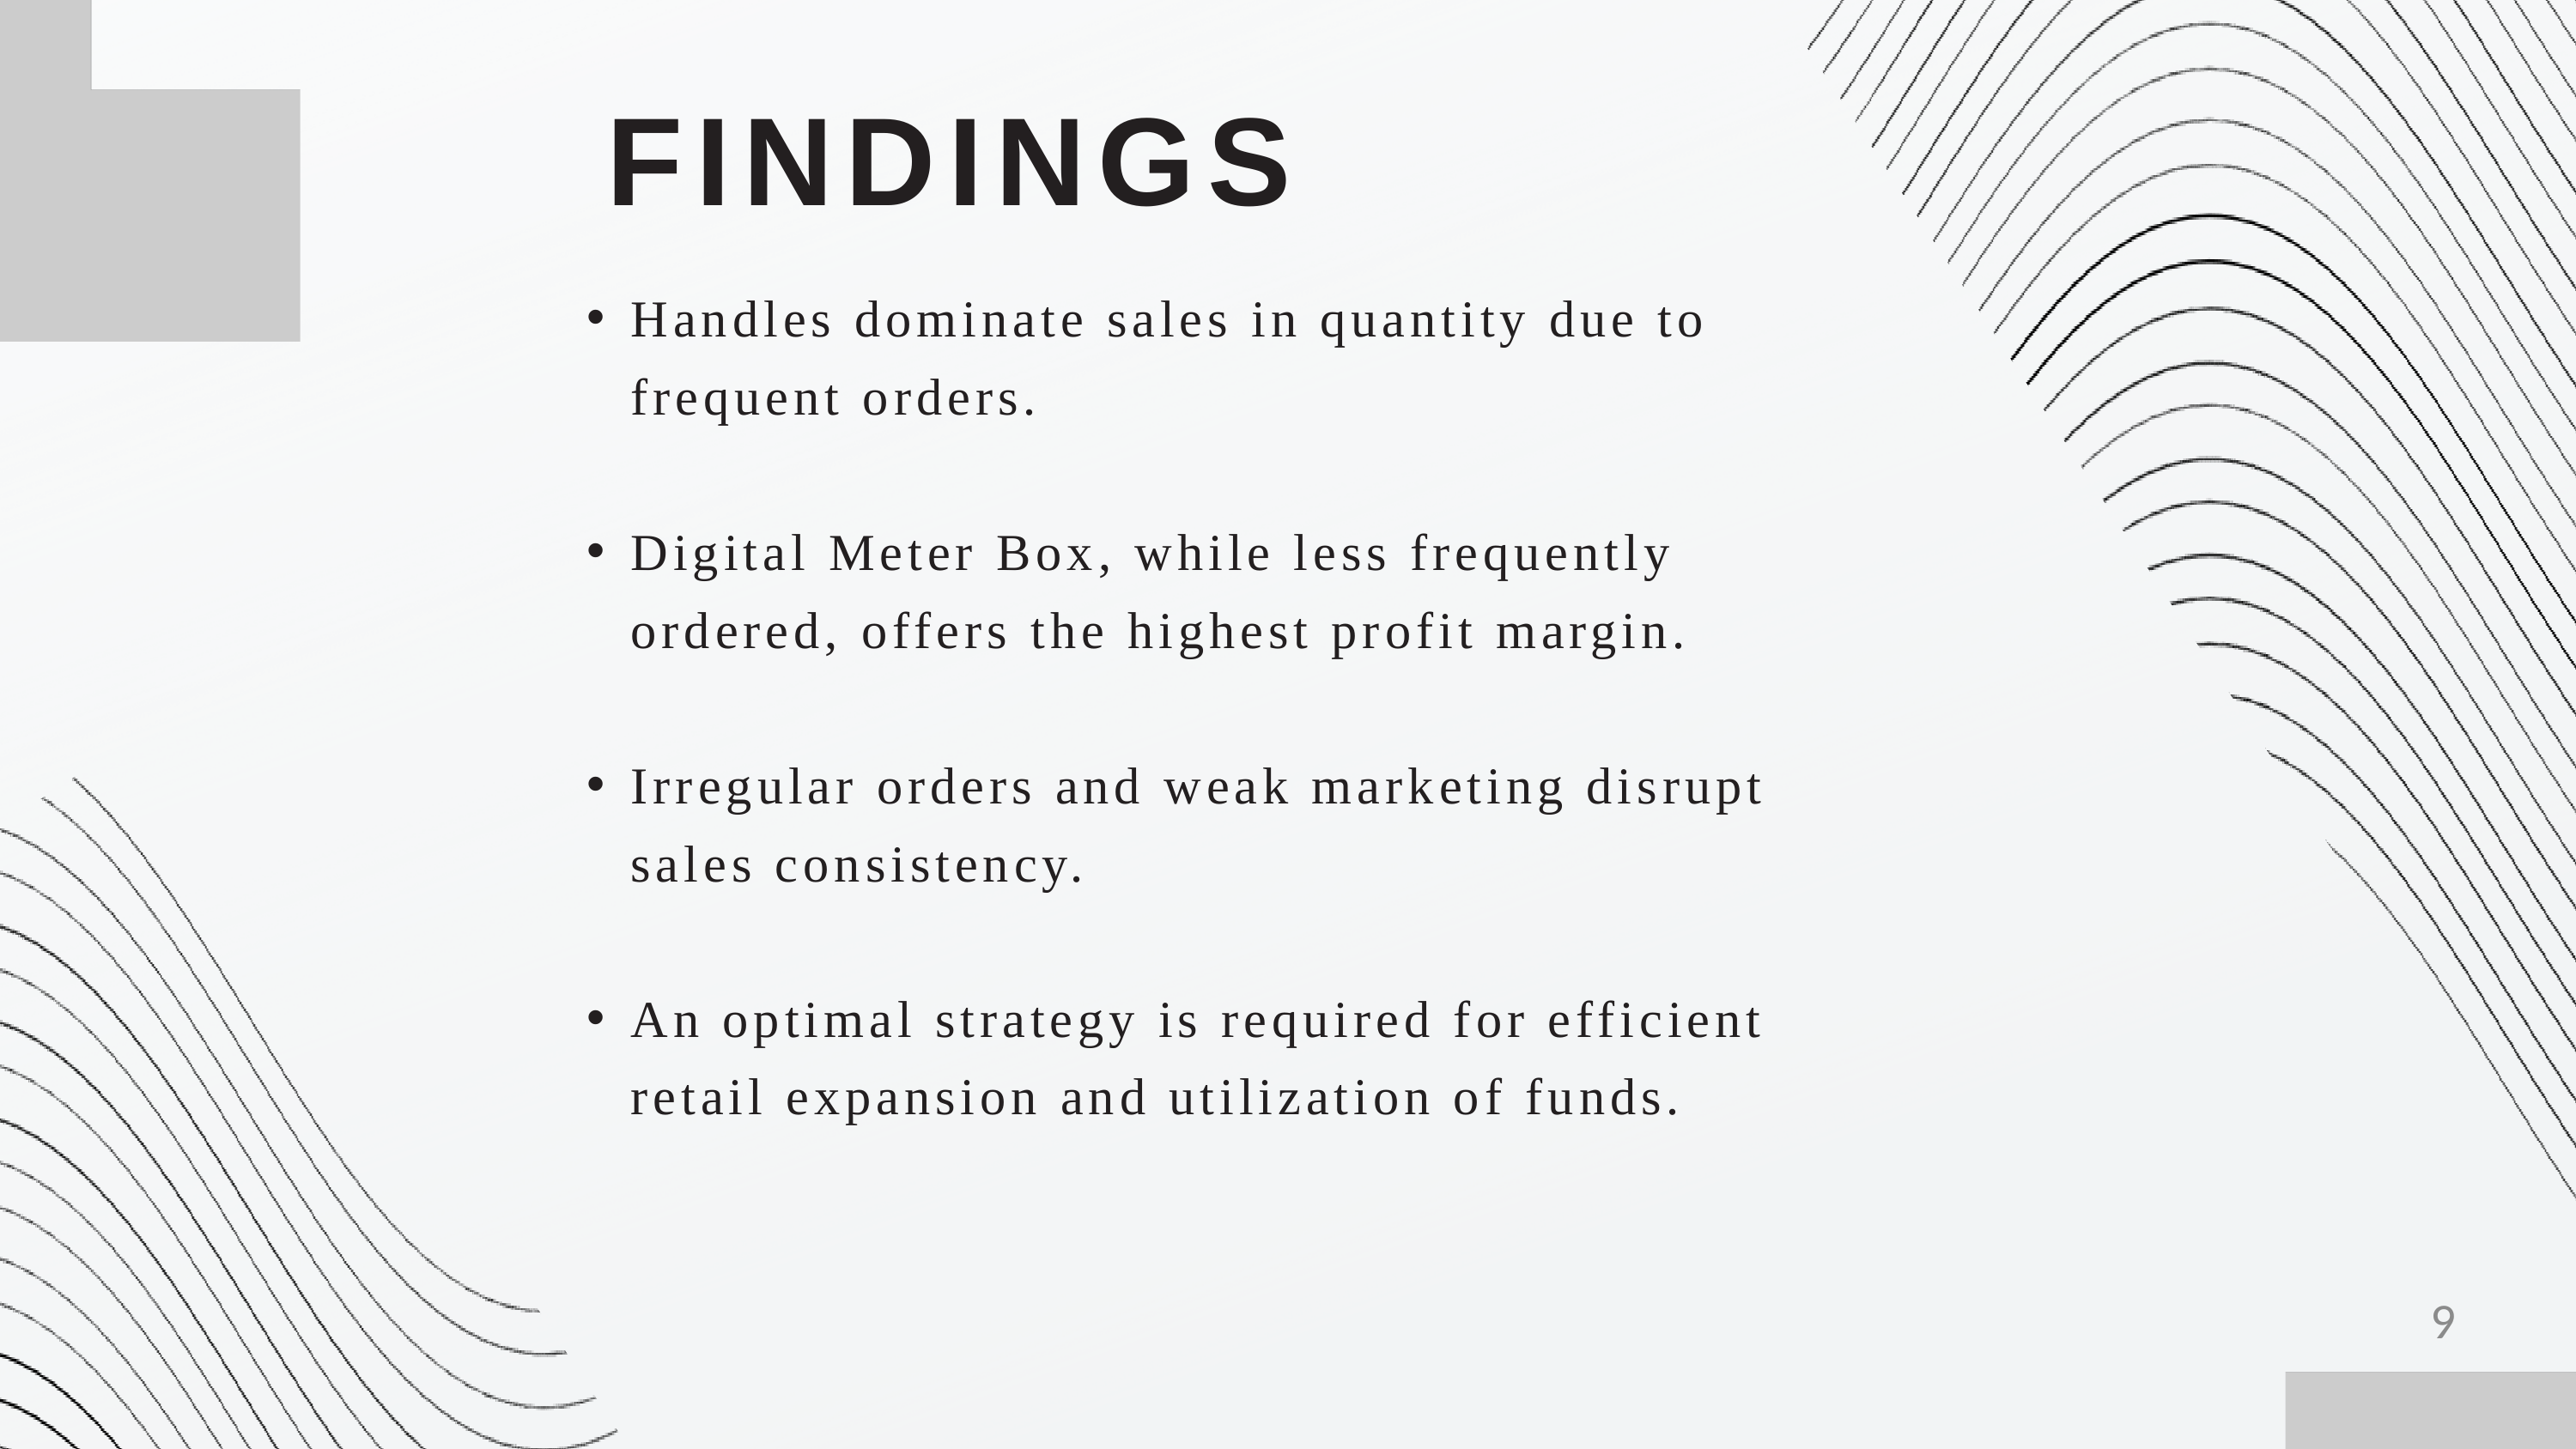

FINDINGS

Handles dominate sales in quantity due to frequent orders.

Digital Meter Box, while less frequently ordered, offers the highest profit margin.

Irregular orders and weak marketing disrupt sales consistency.

An optimal strategy is required for efficient retail expansion and utilization of funds.

9